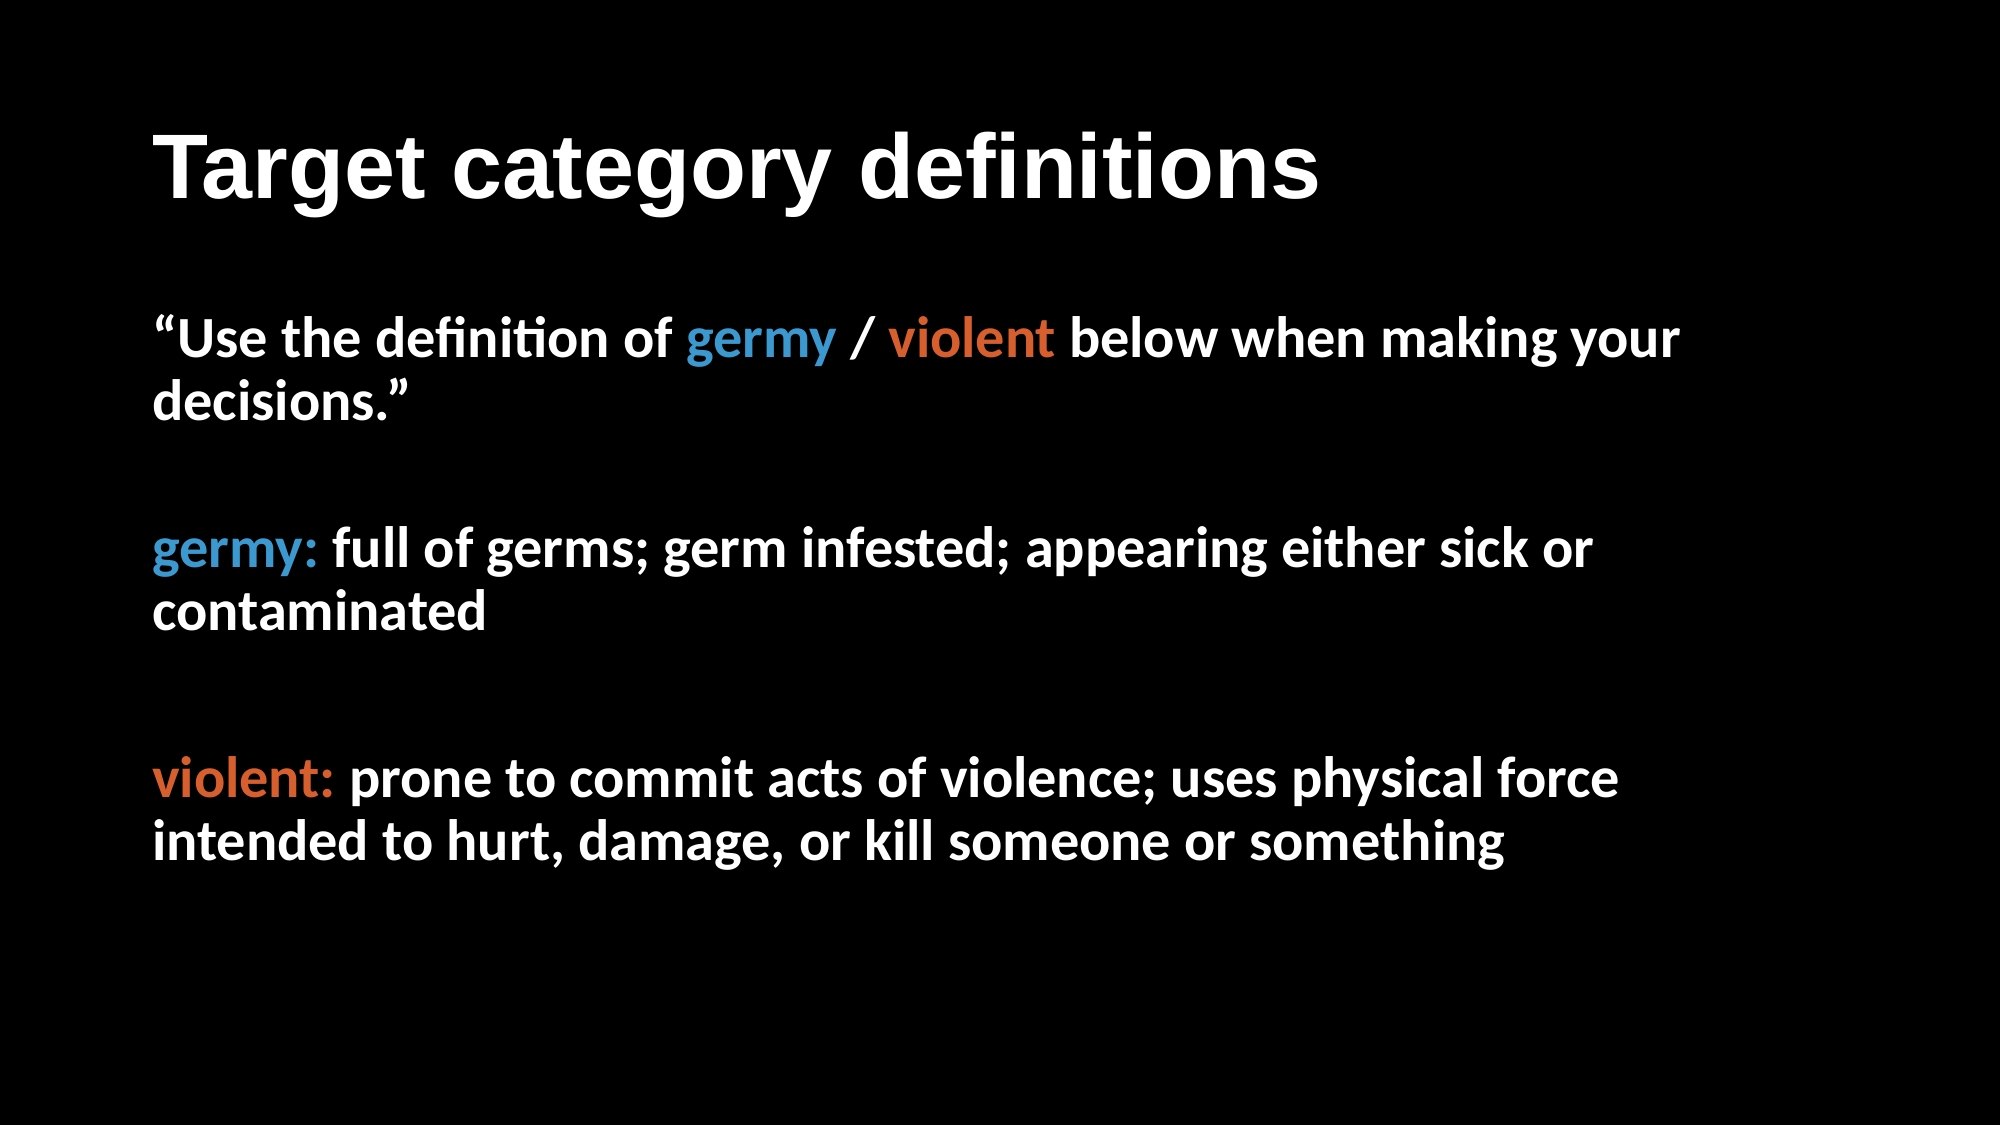

# Target category definitions
“Use the definition of germy / violent below when making your decisions.”
germy: full of germs; germ infested; appearing either sick or contaminated

violent: prone to commit acts of violence; uses physical force intended to hurt, damage, or kill someone or something